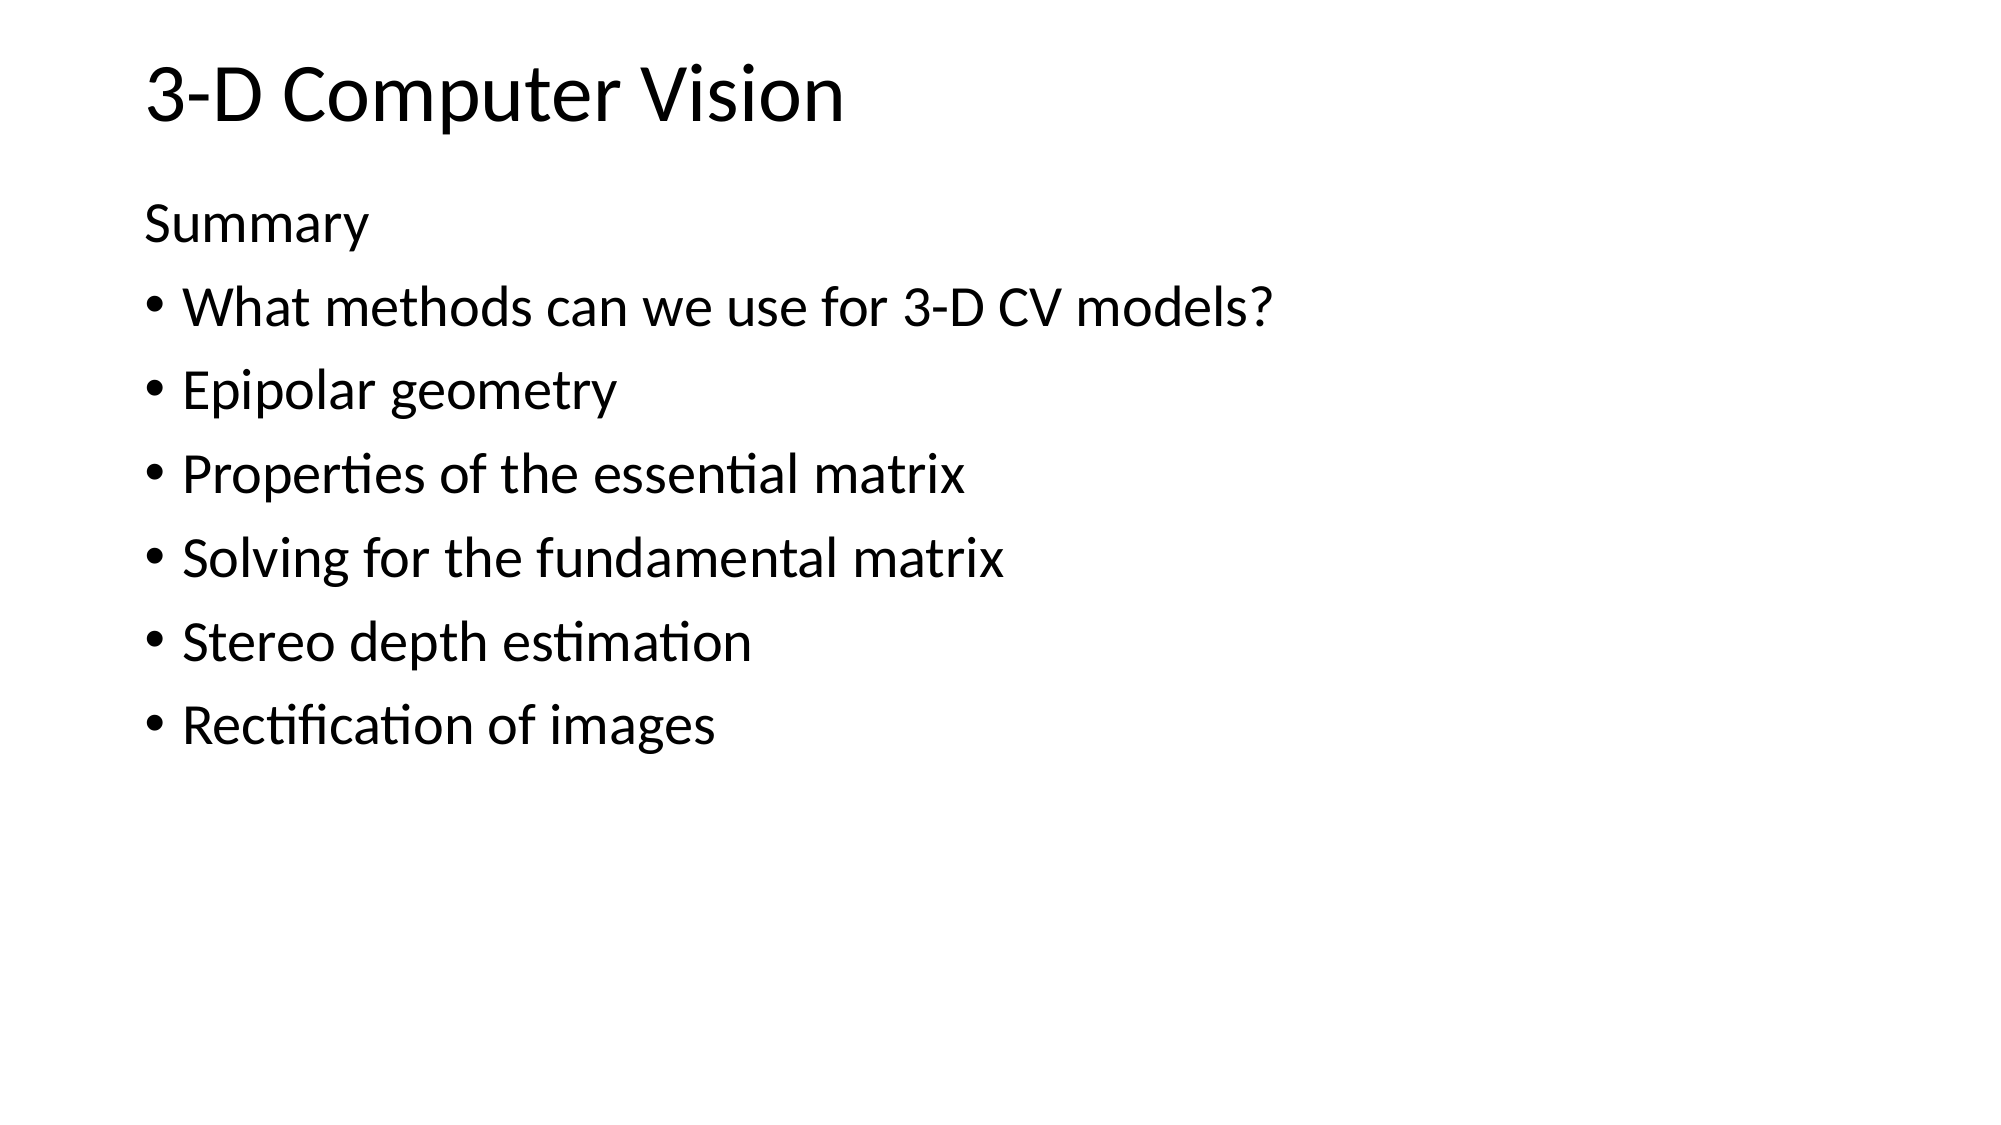

# 3-D Computer Vision
Summary
What methods can we use for 3-D CV models?
Epipolar geometry
Properties of the essential matrix
Solving for the fundamental matrix
Stereo depth estimation
Rectification of images